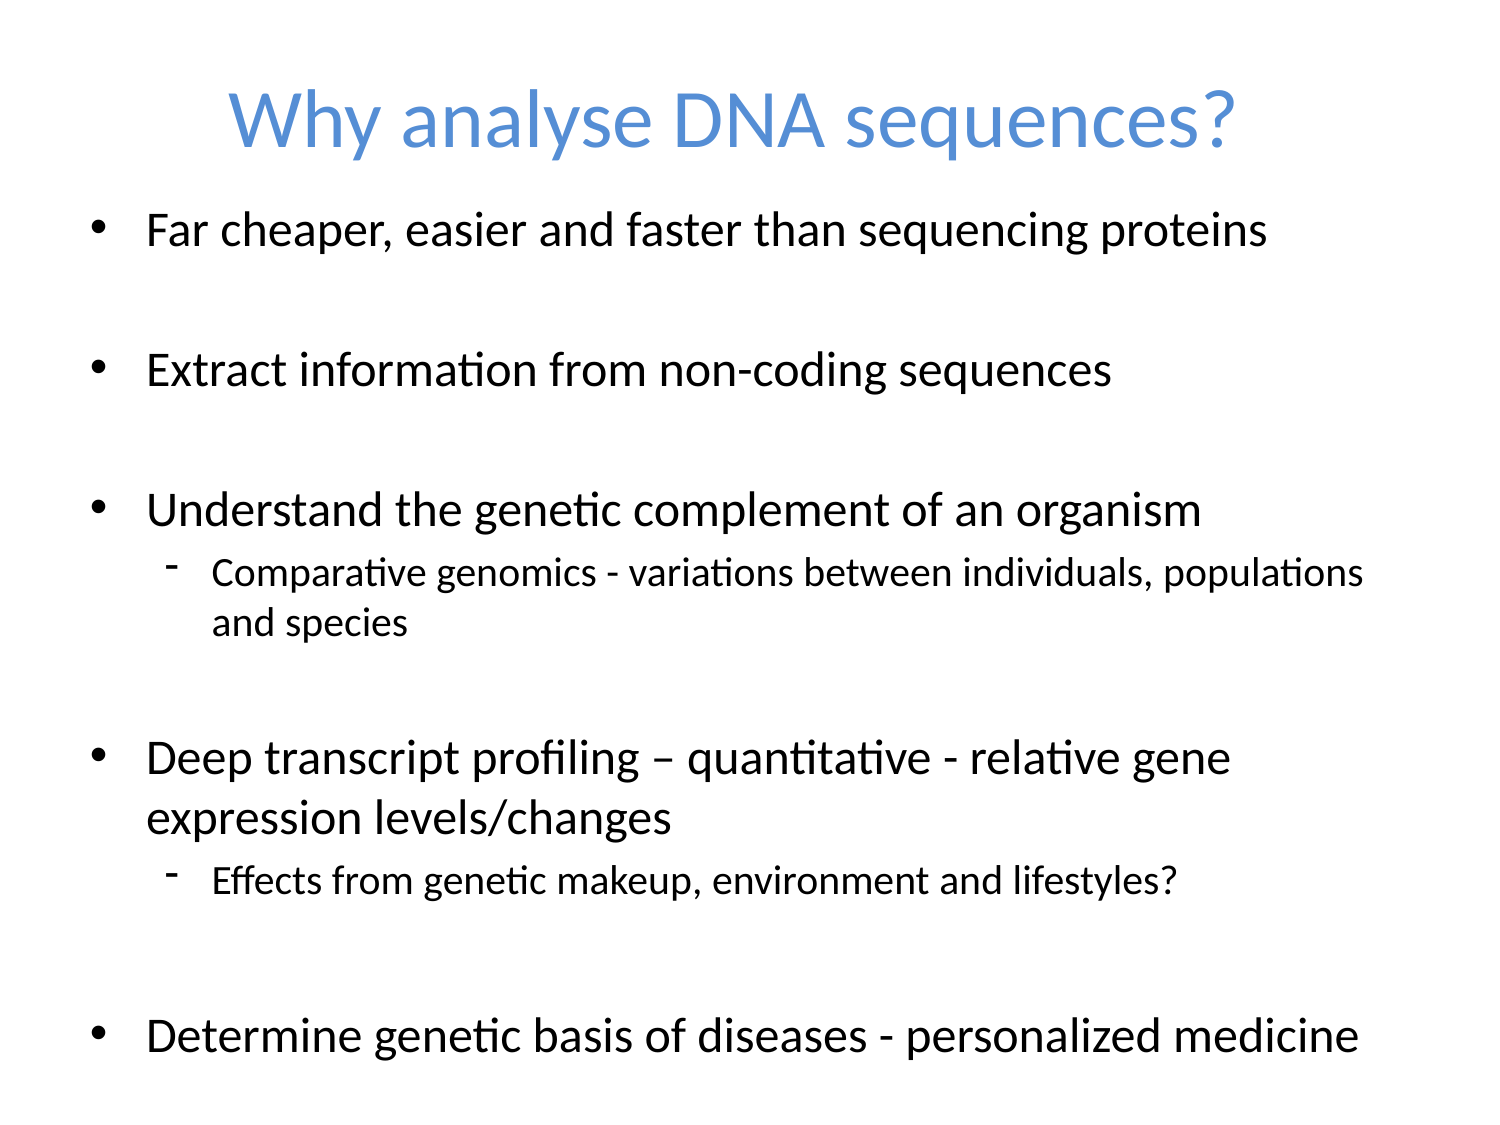

# Why analyse DNA sequences?
Far cheaper, easier and faster than sequencing proteins

Extract information from non-coding sequences

Understand the genetic complement of an organism
Comparative genomics - variations between individuals, populations and species

Deep transcript profiling – quantitative - relative gene expression levels/changes
Effects from genetic makeup, environment and lifestyles?

Determine genetic basis of diseases - personalized medicine